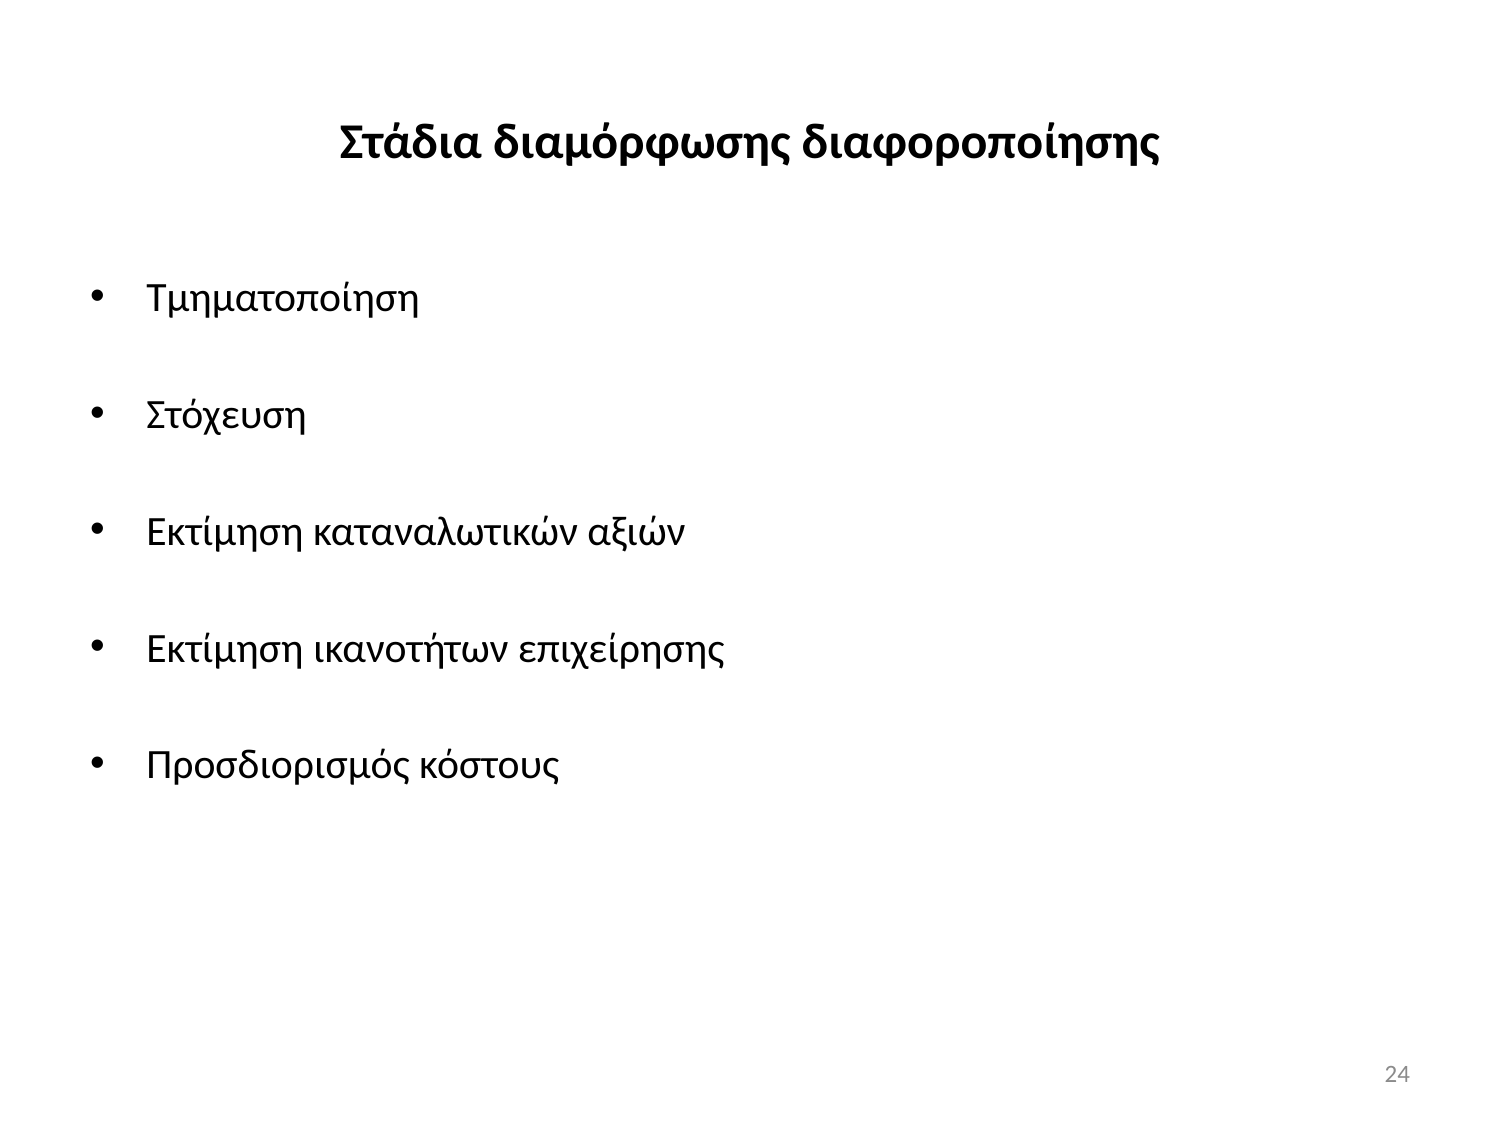

# Στάδια διαμόρφωσης διαφοροποίησης
Τμηματοποίηση

Στόχευση

Εκτίμηση καταναλωτικών αξιών

Εκτίμηση ικανοτήτων επιχείρησης

Προσδιορισμός κόστους
24